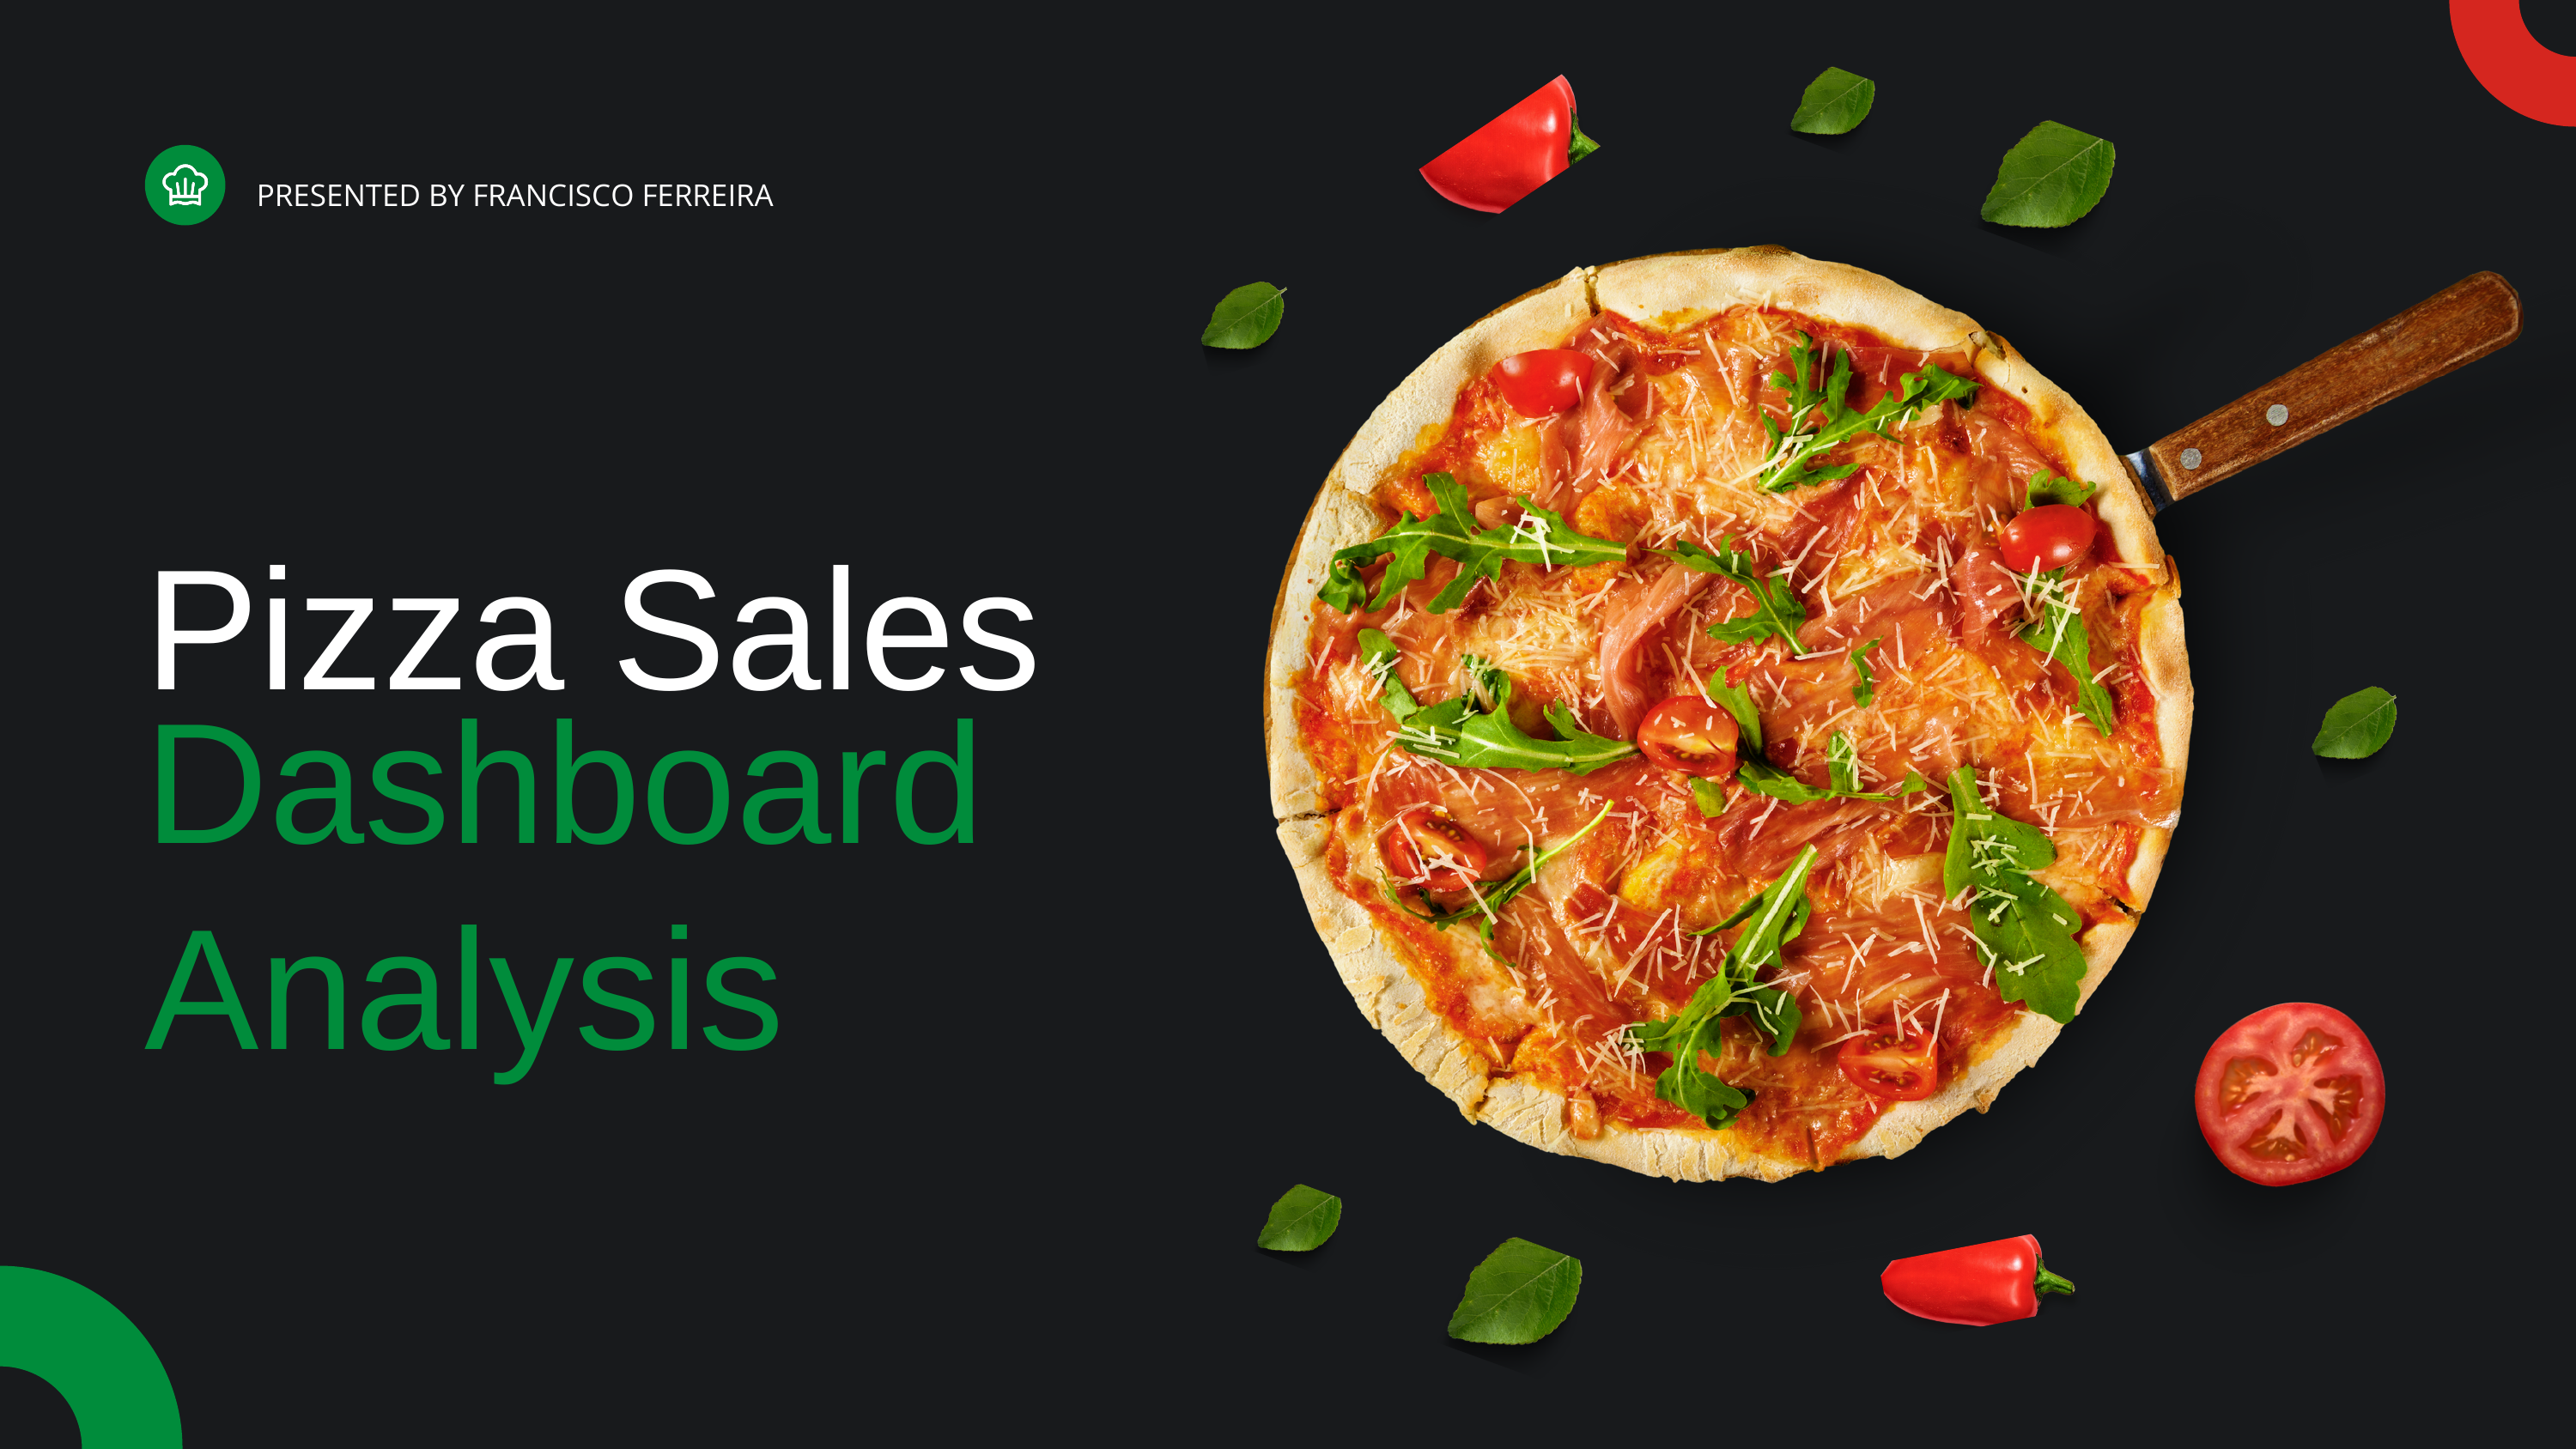

PRESENTED BY FRANCISCO FERREIRA

Pizza Sales
Dashboard Analysis